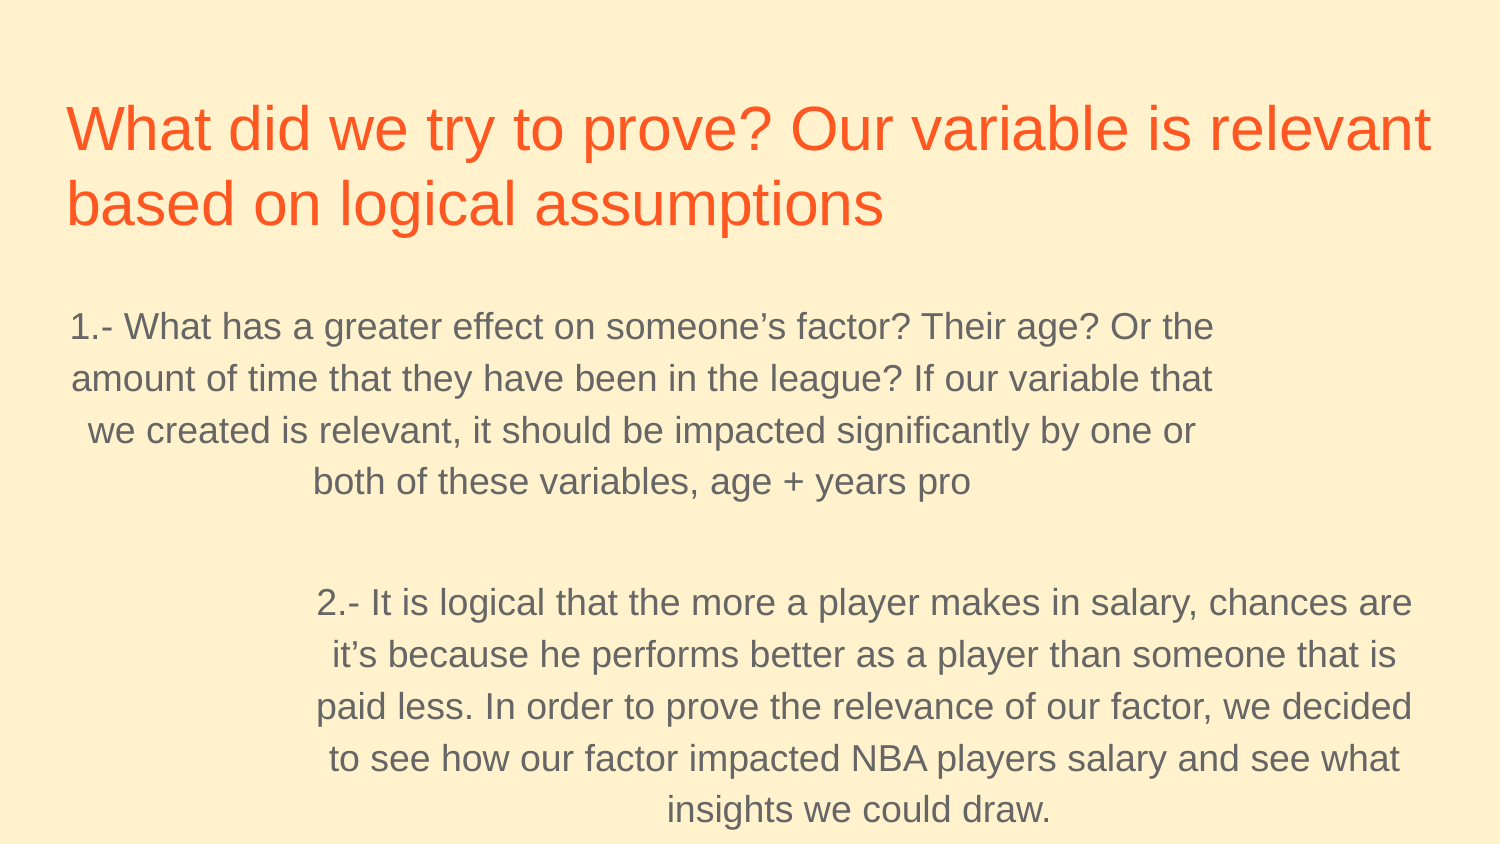

# What did we try to prove? Our variable is relevant based on logical assumptions
1.- What has a greater effect on someone’s factor? Their age? Or the amount of time that they have been in the league? If our variable that we created is relevant, it should be impacted significantly by one or both of these variables, age + years pro
2.- It is logical that the more a player makes in salary, chances are it’s because he performs better as a player than someone that is paid less. In order to prove the relevance of our factor, we decided to see how our factor impacted NBA players salary and see what insights we could draw.